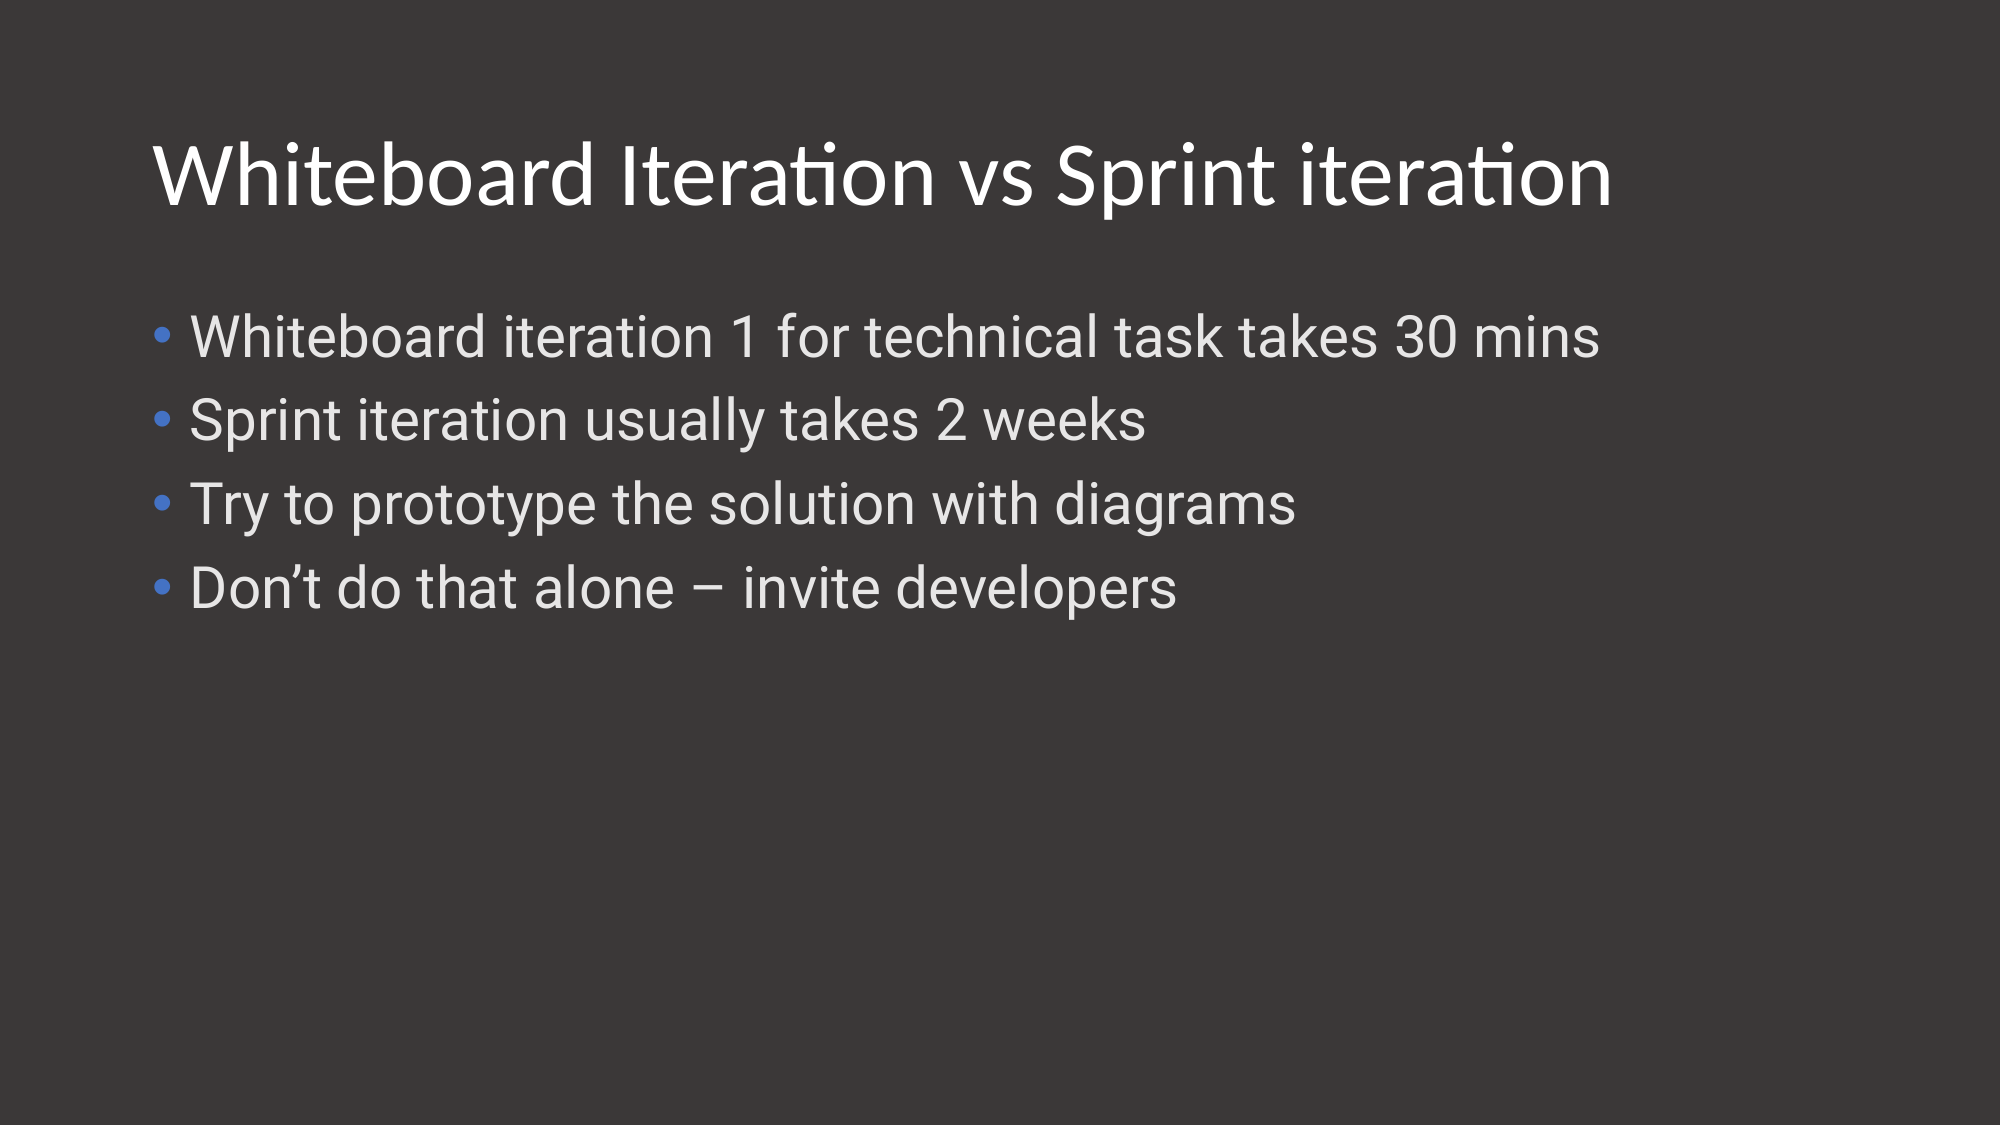

# Whiteboard Iteration vs Sprint iteration
Whiteboard iteration 1 for technical task takes 30 mins
Sprint iteration usually takes 2 weeks
Try to prototype the solution with diagrams
Don’t do that alone – invite developers